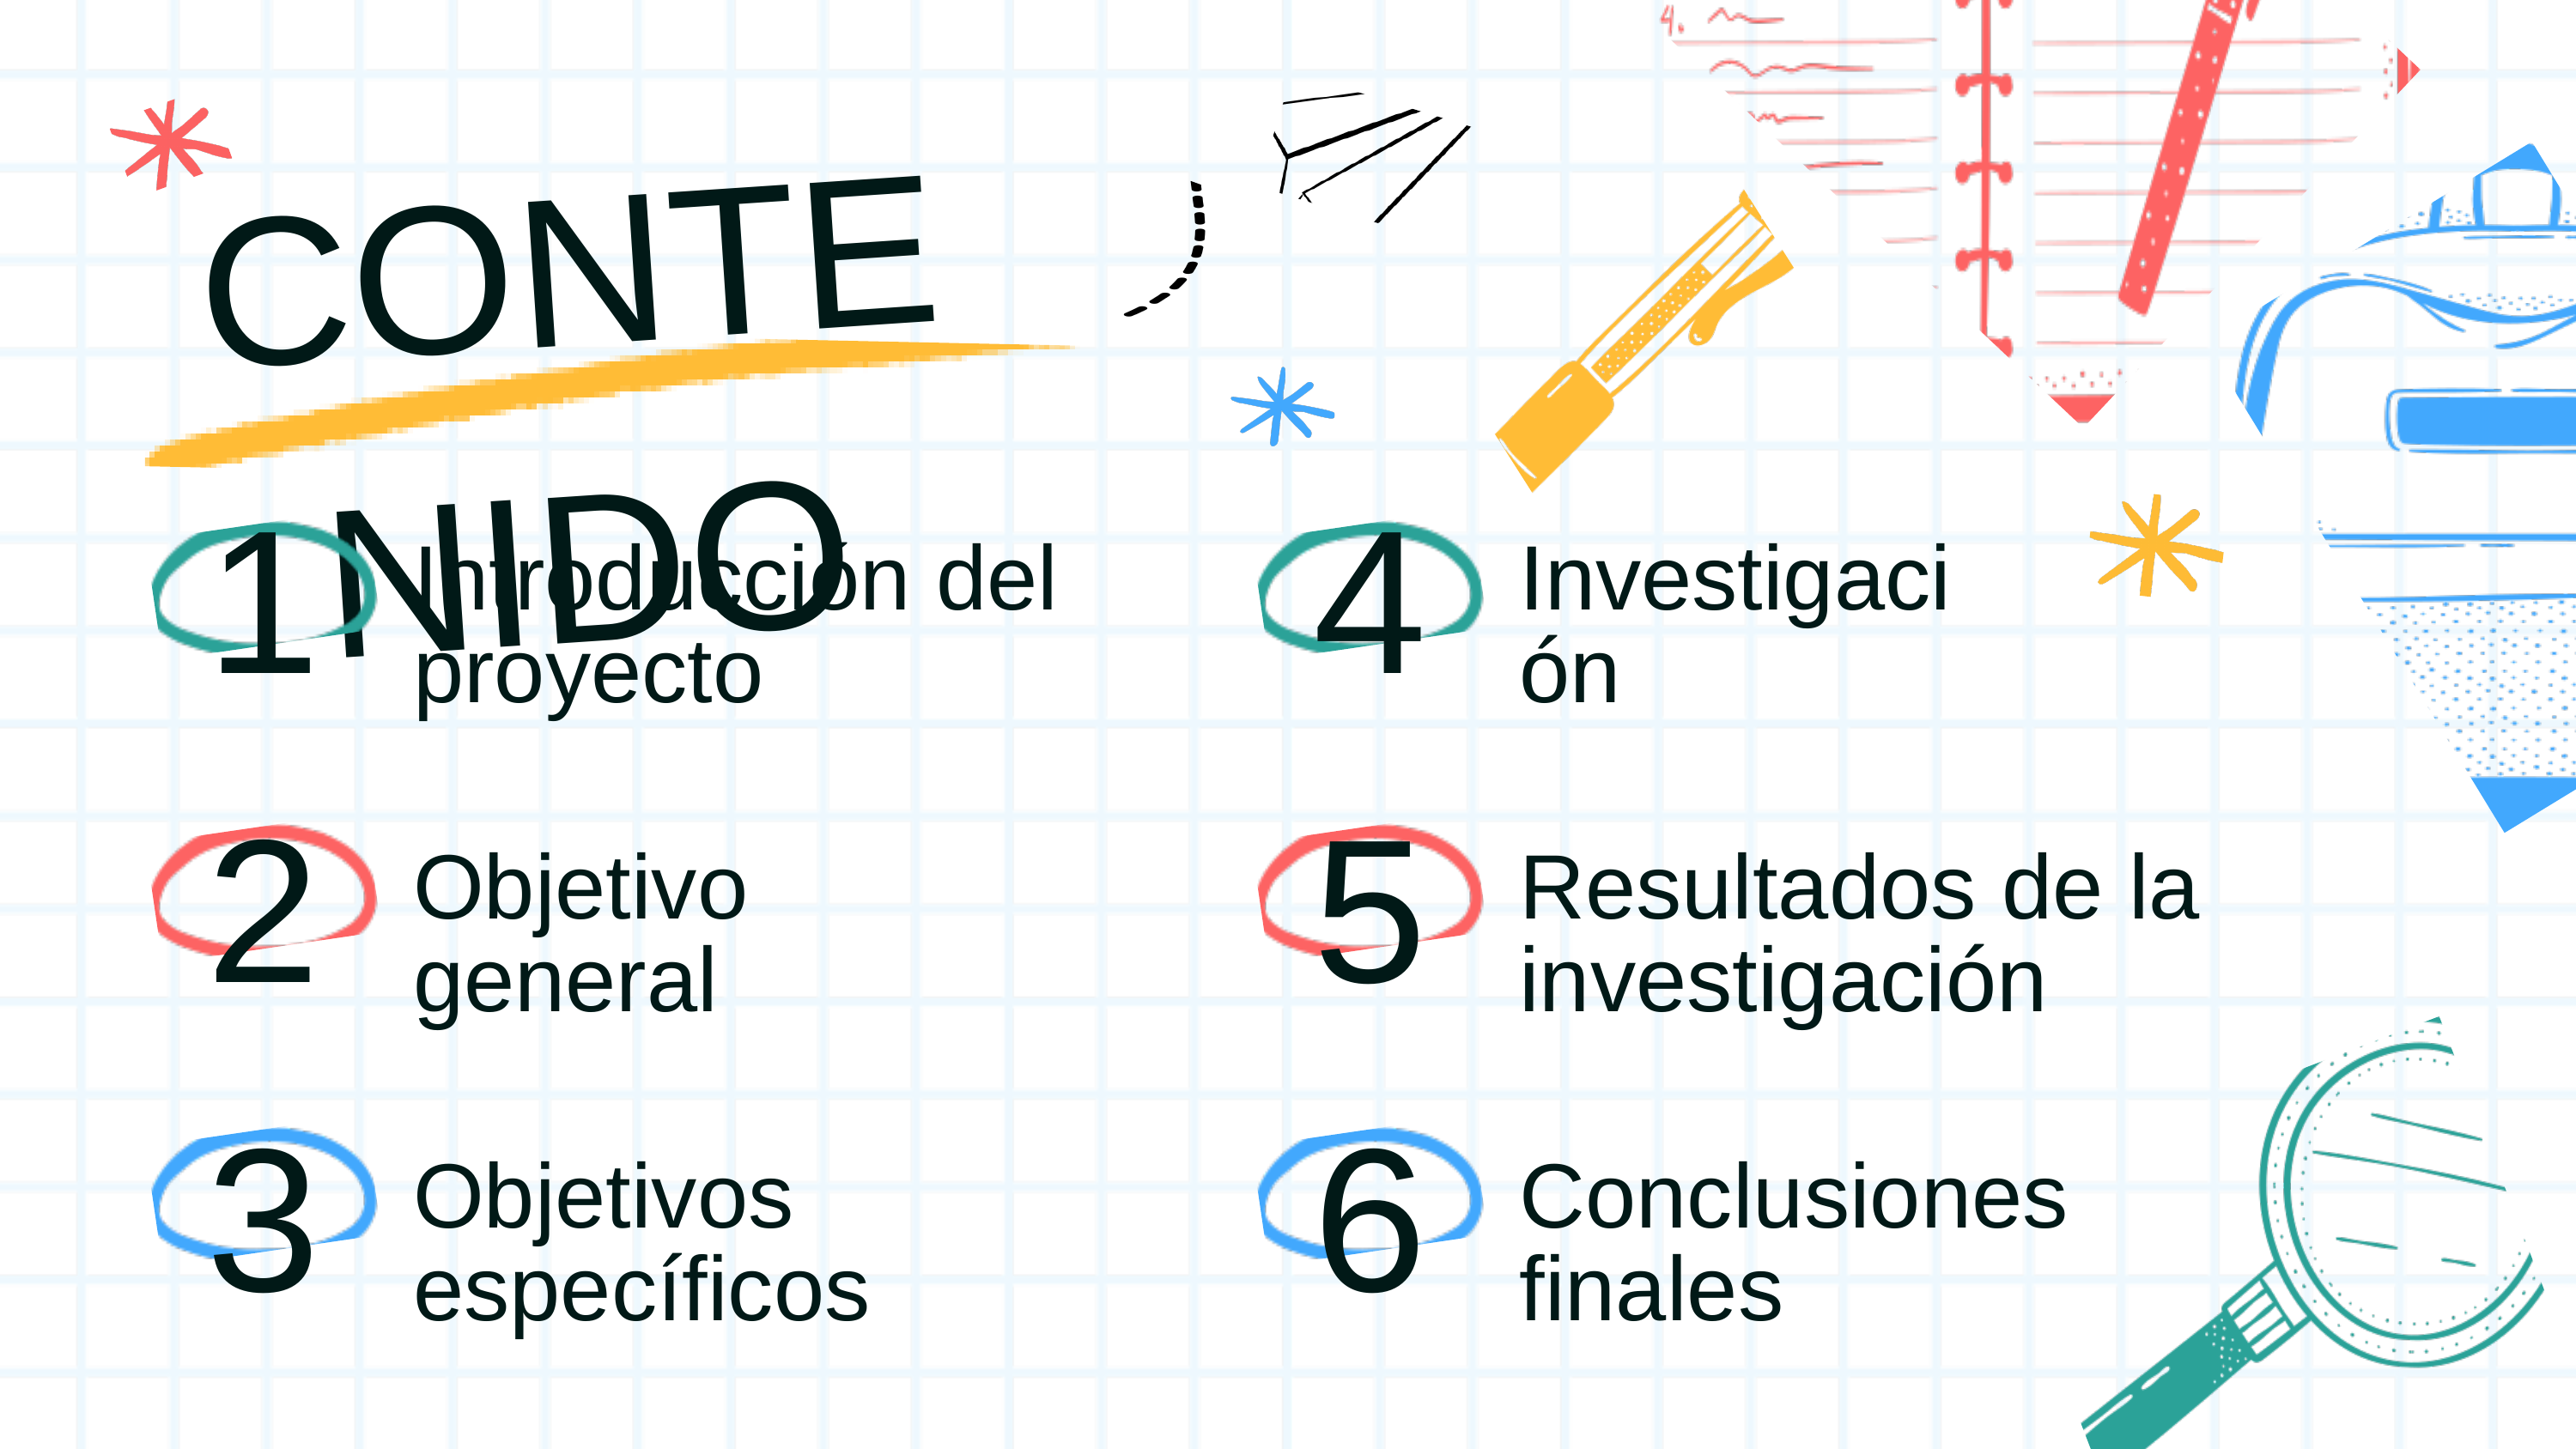

CONTENIDO

1
4

Introducción del proyecto
Investigación
2
5

Objetivo general
Resultados de la investigación
3
6

Objetivos específicos
Conclusiones finales